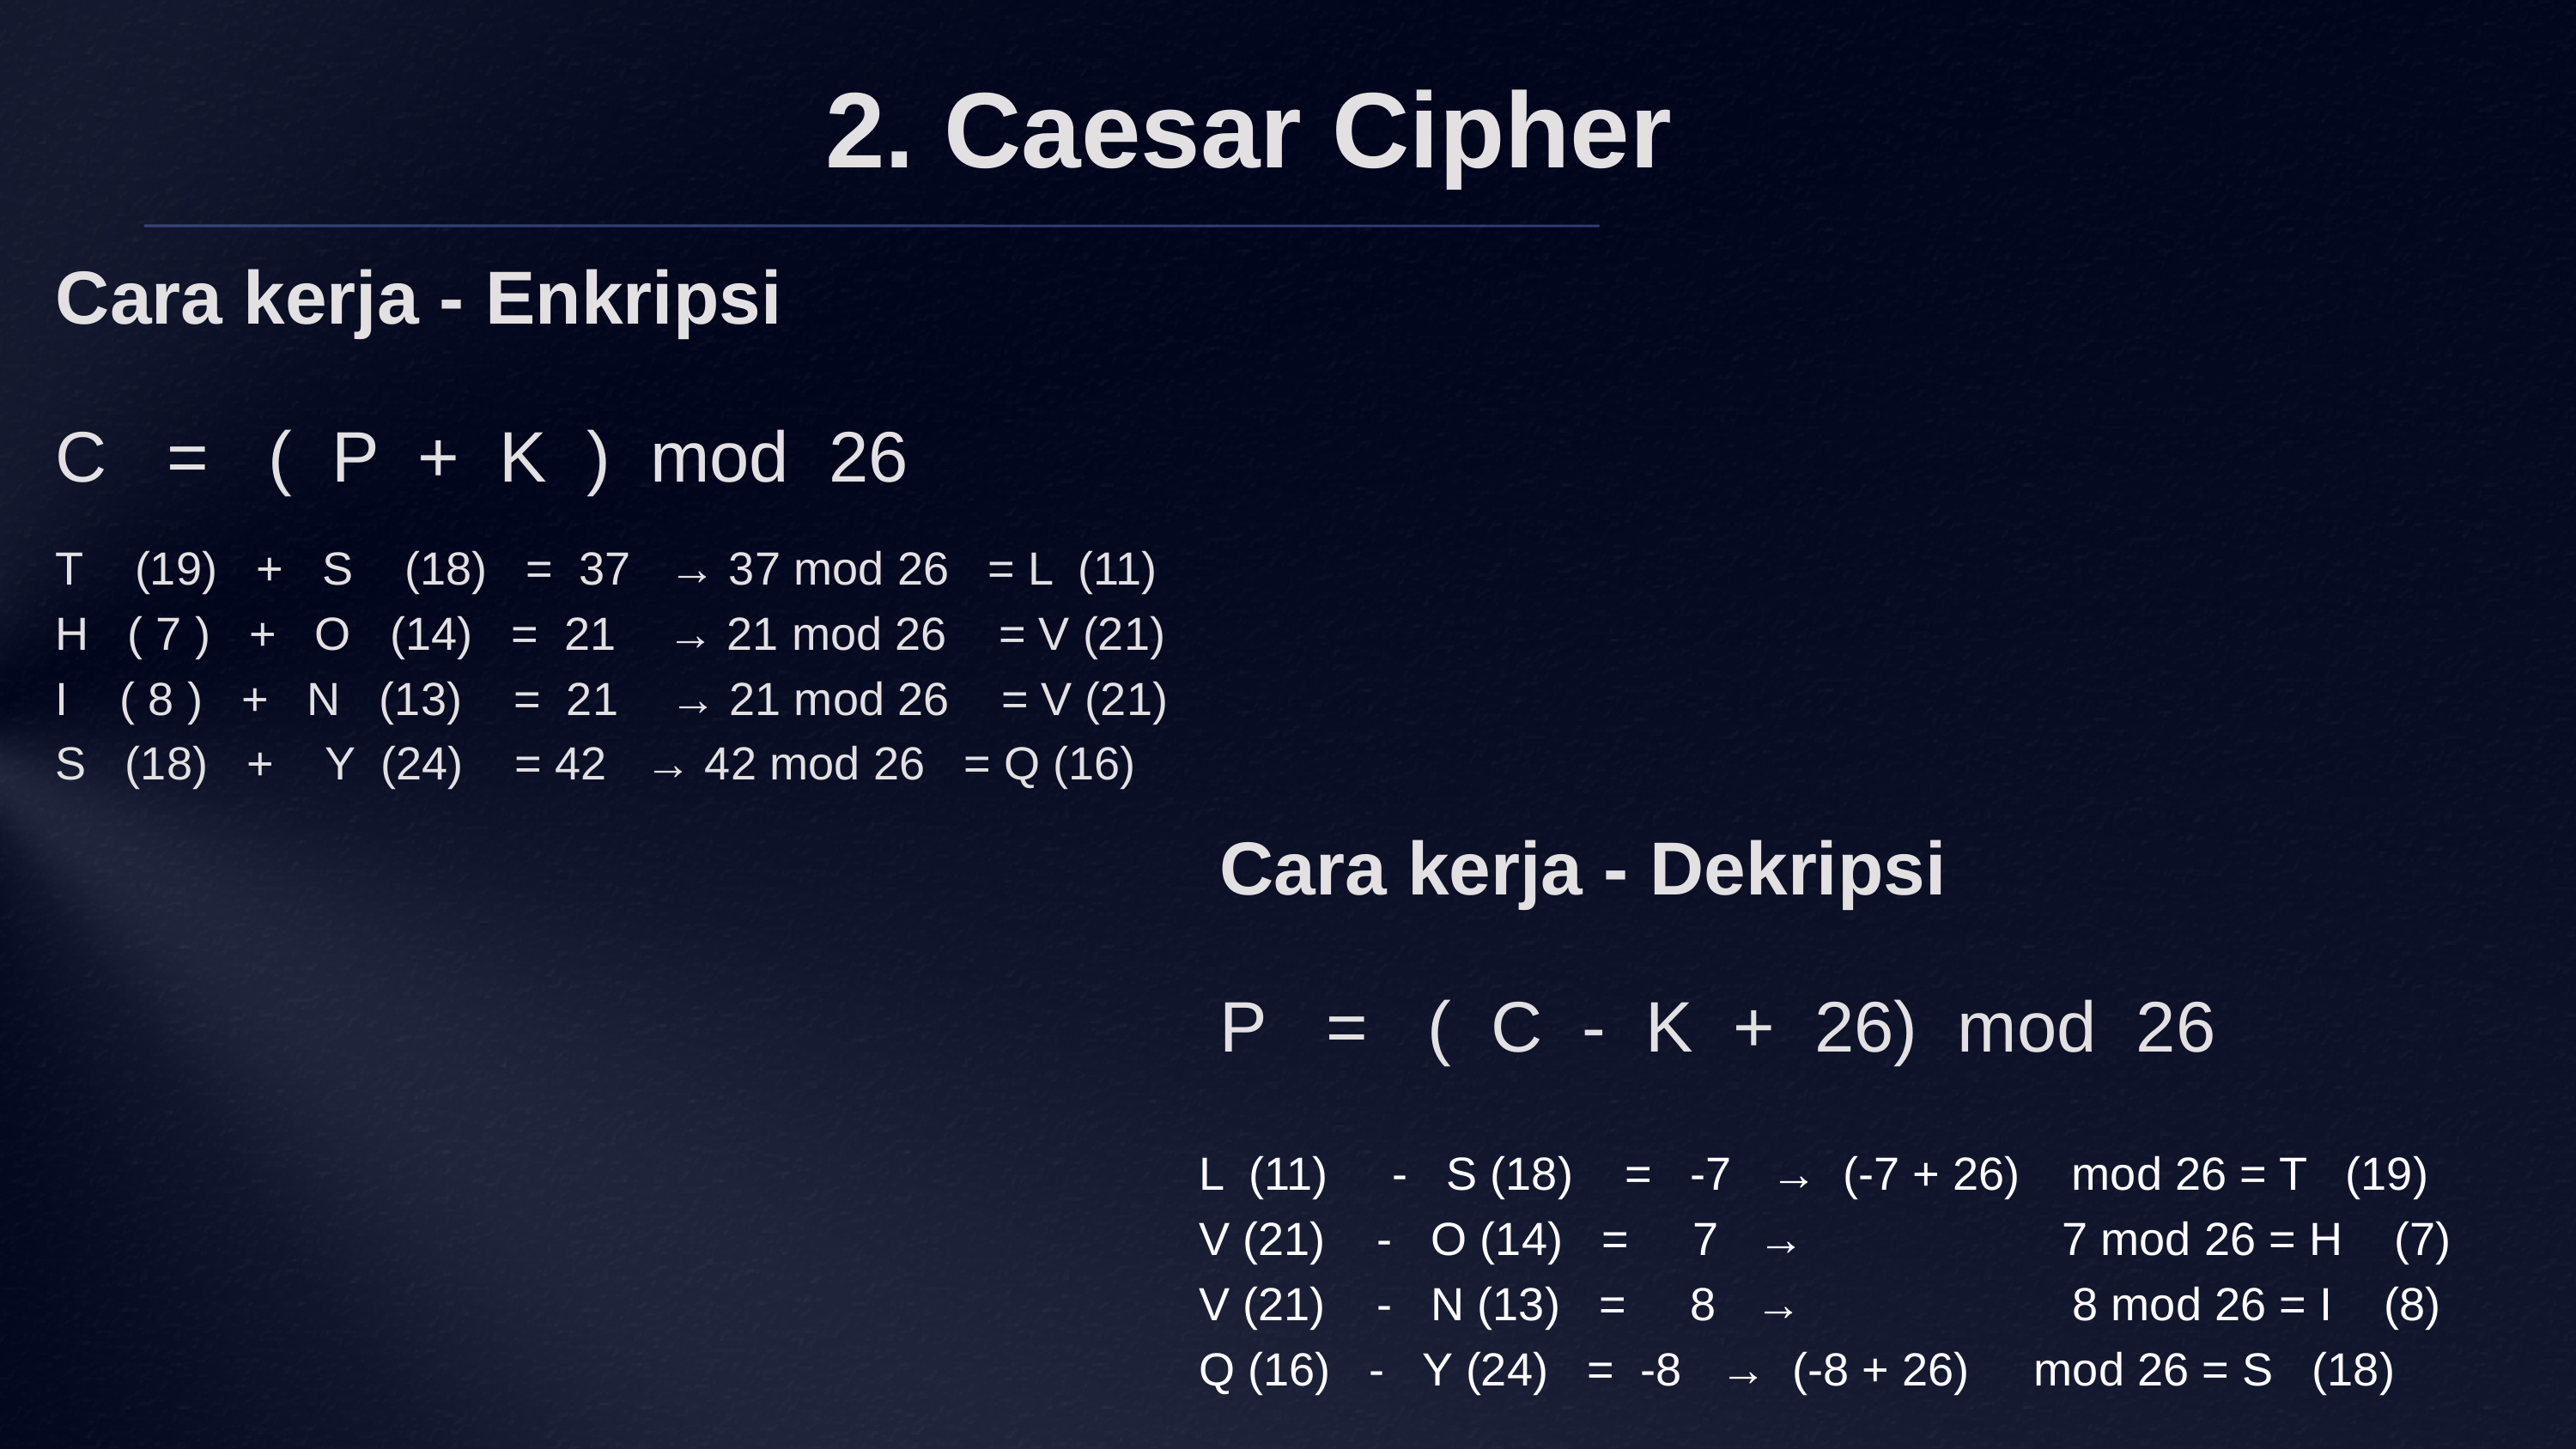

2. Caesar Cipher

Cara kerja - Enkripsi
C   =   (  P  +  K  )  mod  26
T    (19)   +   S    (18)   =  37   → 37 mod 26   = L  (11)
H   ( 7 )   +   O   (14)   =  21    → 21 mod 26    = V (21)
I    ( 8 )   +   N   (13)    =  21    → 21 mod 26    = V (21)
S   (18)   +    Y  (24)    = 42   → 42 mod 26   = Q (16)

Cara kerja - Dekripsi
P   =   (  C  -  K  +  26)  mod  26
L  (11)     -   S (18)    =   -7   →  (-7 + 26)    mod 26 = T   (19)
V (21)    -   O (14)   =     7   →                    7 mod 26 = H    (7)
V (21)    -   N (13)   =     8   →                     8 mod 26 = I    (8)
Q (16)   -   Y (24)   =  -8   →  (-8 + 26)     mod 26 = S   (18)